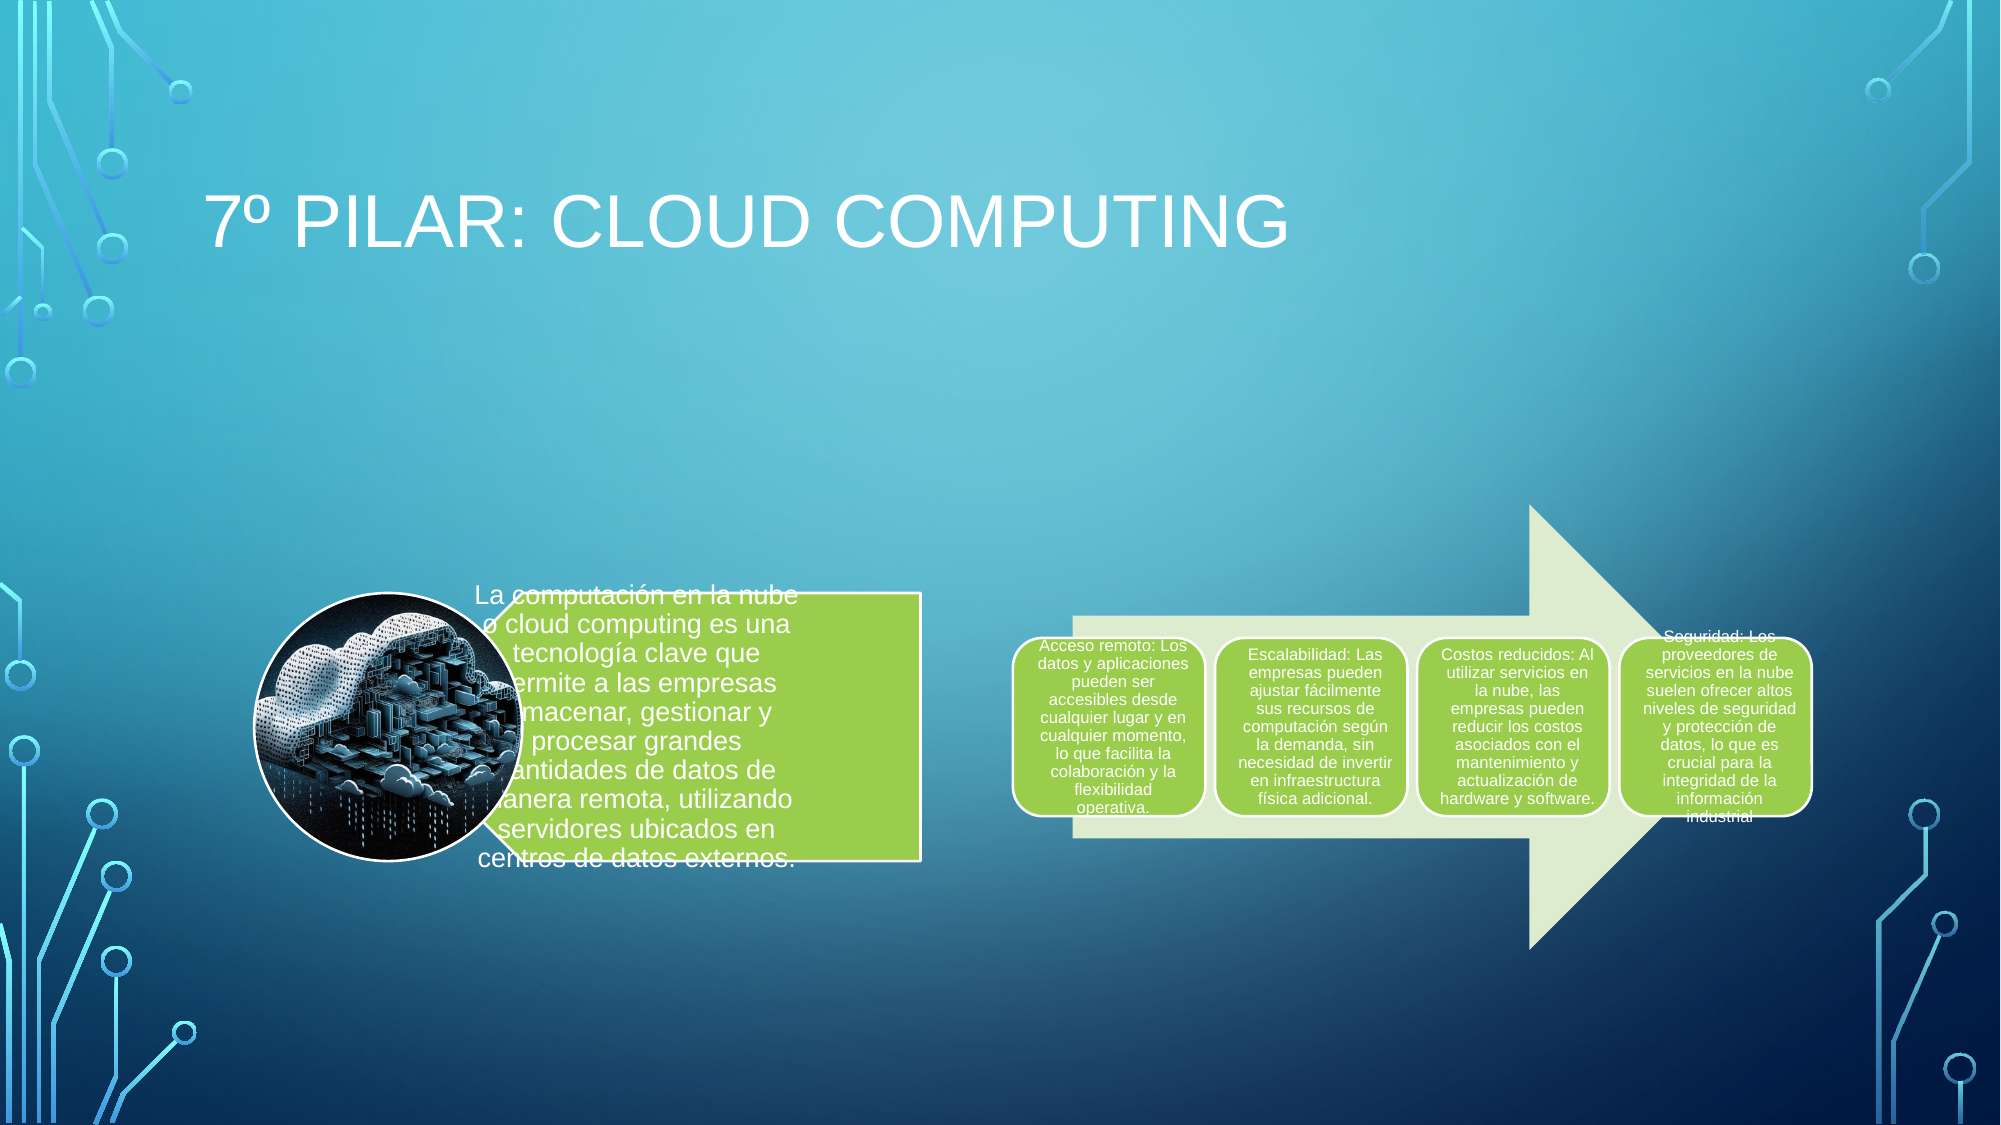

# 7º Pilar: Cloud Computing
La computación en la nube o cloud computing es una tecnología clave que permite a las empresas almacenar, gestionar y procesar grandes cantidades de datos de manera remota, utilizando servidores ubicados en centros de datos externos.
Acceso remoto: Los datos y aplicaciones pueden ser accesibles desde cualquier lugar y en cualquier momento, lo que facilita la colaboración y la flexibilidad operativa.
Escalabilidad: Las empresas pueden ajustar fácilmente sus recursos de computación según la demanda, sin necesidad de invertir en infraestructura física adicional.
Costos reducidos: Al utilizar servicios en la nube, las empresas pueden reducir los costos asociados con el mantenimiento y actualización de hardware y software.
Seguridad: Los proveedores de servicios en la nube suelen ofrecer altos niveles de seguridad y protección de datos, lo que es crucial para la integridad de la información industrial